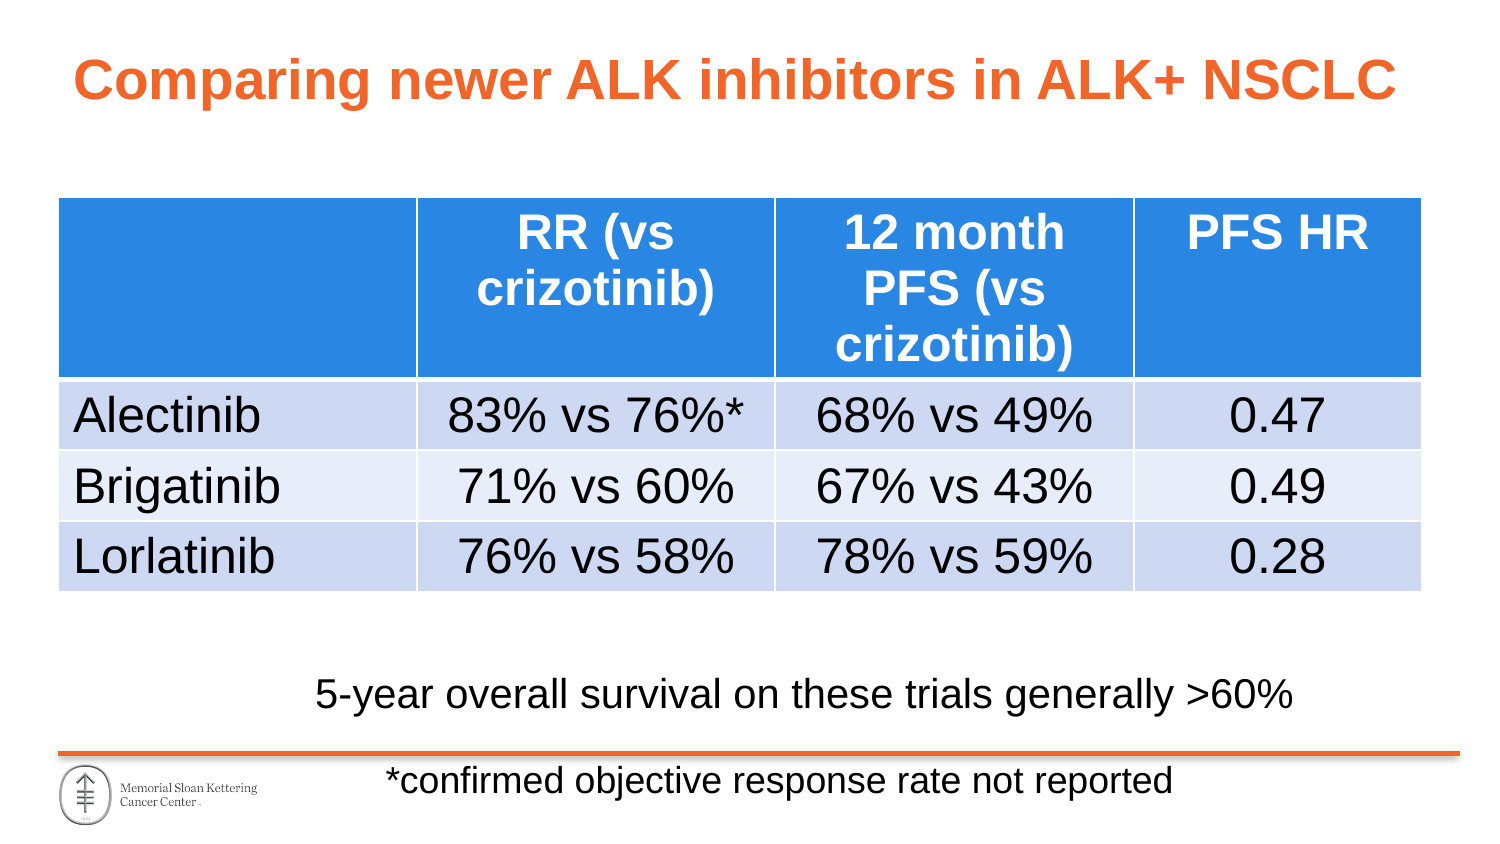

# Comparing newer ALK inhibitors in ALK+ NSCLC
|  | RR (vs crizotinib) | 12 month PFS (vs crizotinib) | PFS HR |
| --- | --- | --- | --- |
| Alectinib | 83% vs 76%\* | 68% vs 49% | 0.47 |
| Brigatinib | 71% vs 60% | 67% vs 43% | 0.49 |
| Lorlatinib | 76% vs 58% | 78% vs 59% | 0.28 |
5-year overall survival on these trials generally >60%
*confirmed objective response rate not reported